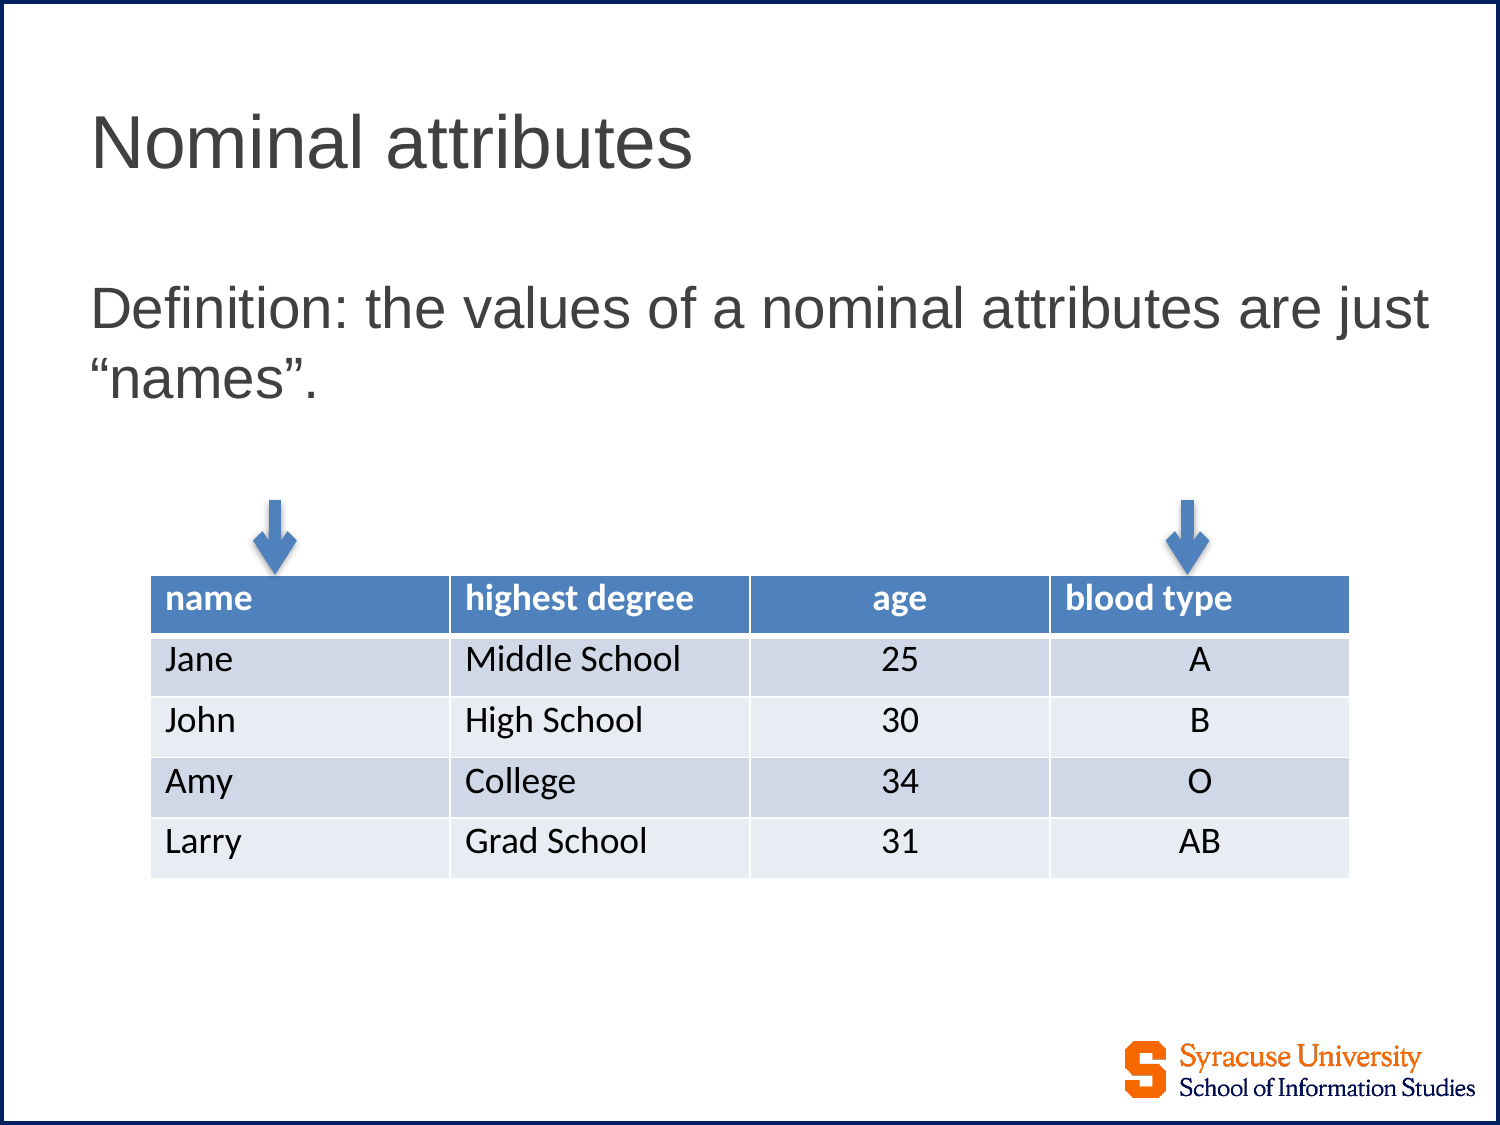

# Nominal attributes
Definition: the values of a nominal attributes are just “names”.
| name | highest degree | age | blood type |
| --- | --- | --- | --- |
| Jane | Middle School | 25 | A |
| John | High School | 30 | B |
| Amy | College | 34 | O |
| Larry | Grad School | 31 | AB |